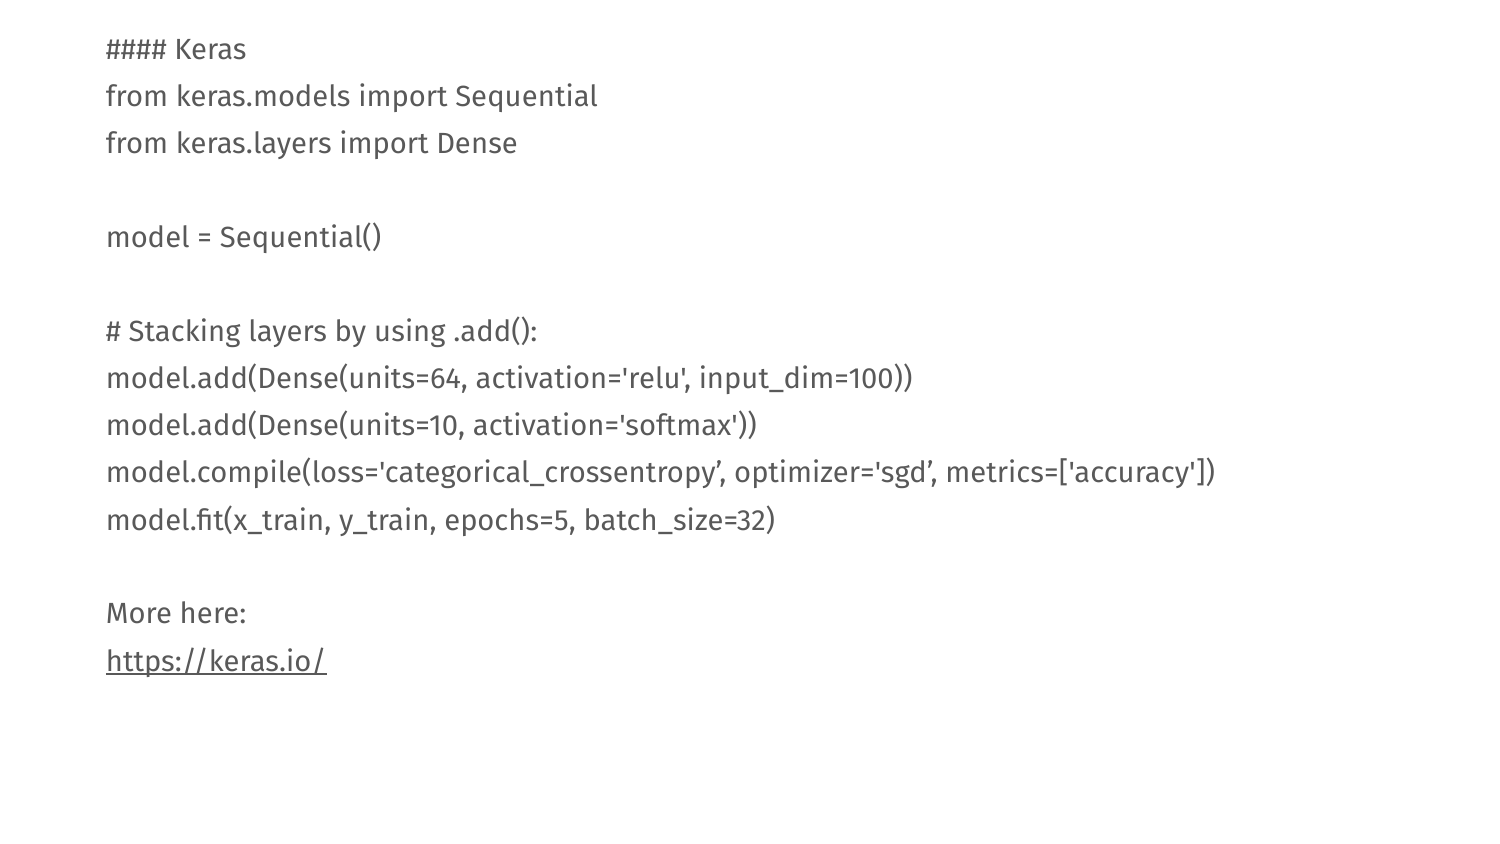

#### Keras
from keras.models import Sequential
from keras.layers import Dense

model = Sequential()

# Stacking layers by using .add():
model.add(Dense(units=64, activation='relu', input_dim=100))
model.add(Dense(units=10, activation='softmax'))
model.compile(loss='categorical_crossentropy’, optimizer='sgd’, metrics=['accuracy'])
model.fit(x_train, y_train, epochs=5, batch_size=32)

More here:
https://keras.io/